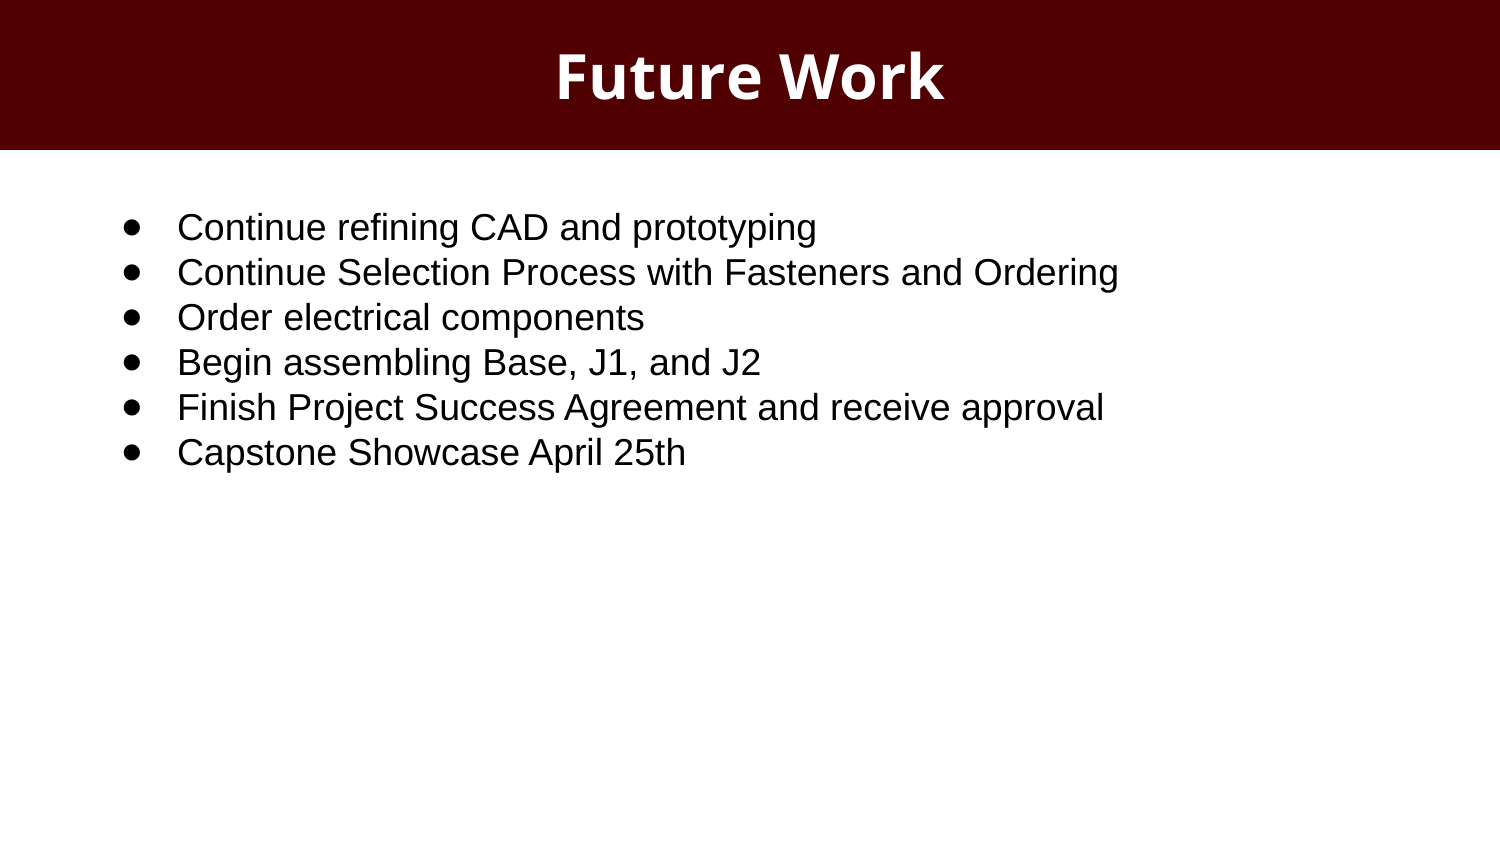

# Future Work
Continue refining CAD and prototyping
Continue Selection Process with Fasteners and Ordering
Order electrical components
Begin assembling Base, J1, and J2
Finish Project Success Agreement and receive approval
Capstone Showcase April 25th